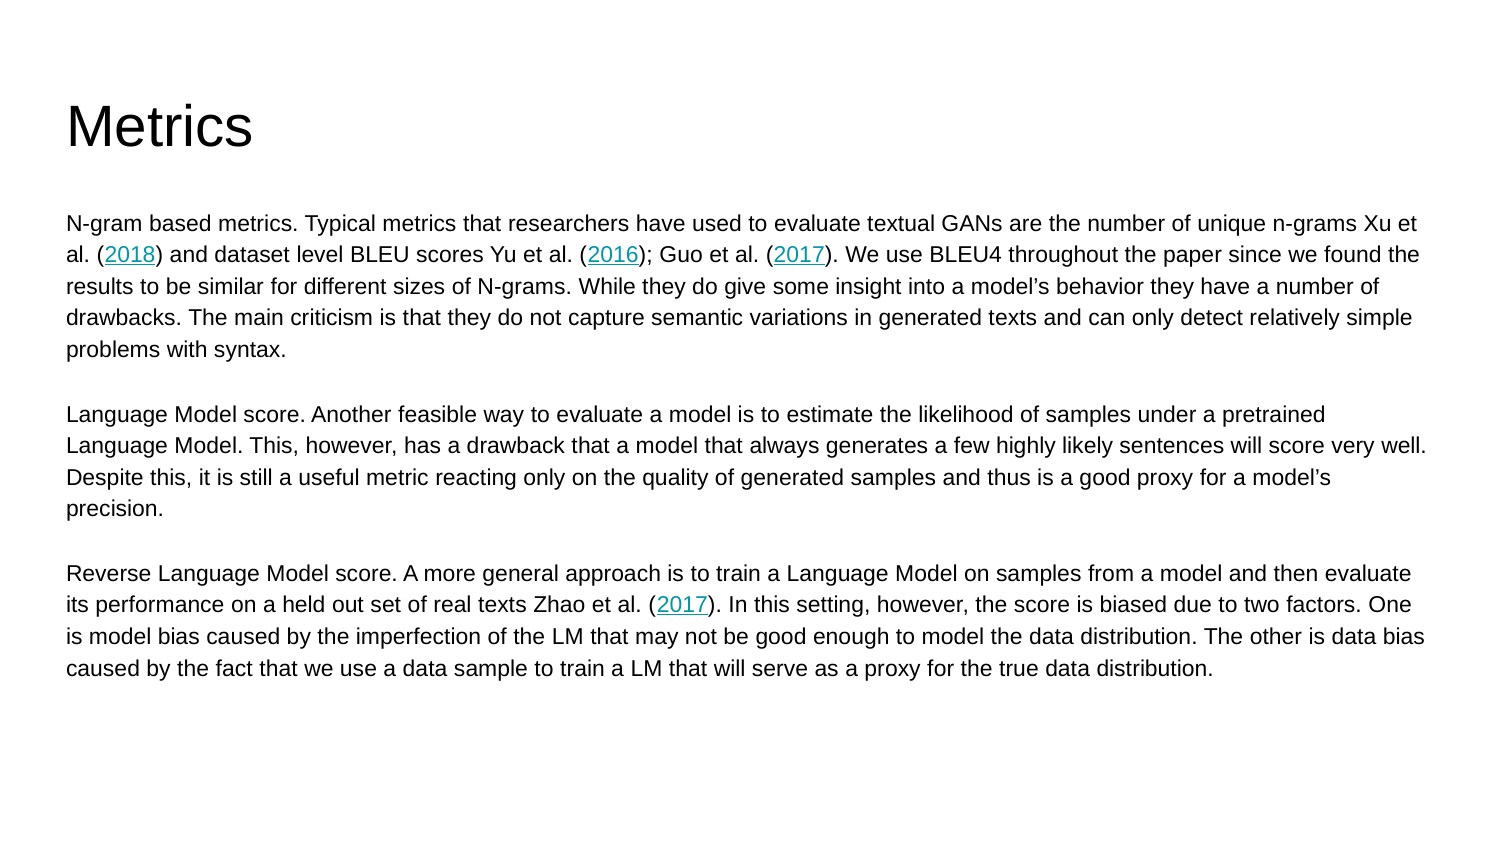

# Metrics
N-gram based metrics. Typical metrics that researchers have used to evaluate textual GANs are the number of unique n-grams Xu et al. (2018) and dataset level BLEU scores Yu et al. (2016); Guo et al. (2017). We use BLEU4 throughout the paper since we found the results to be similar for different sizes of N-grams. While they do give some insight into a model’s behavior they have a number of drawbacks. The main criticism is that they do not capture semantic variations in generated texts and can only detect relatively simple problems with syntax.
Language Model score. Another feasible way to evaluate a model is to estimate the likelihood of samples under a pretrained Language Model. This, however, has a drawback that a model that always generates a few highly likely sentences will score very well. Despite this, it is still a useful metric reacting only on the quality of generated samples and thus is a good proxy for a model’s precision.
Reverse Language Model score. A more general approach is to train a Language Model on samples from a model and then evaluate its performance on a held out set of real texts Zhao et al. (2017). In this setting, however, the score is biased due to two factors. One is model bias caused by the imperfection of the LM that may not be good enough to model the data distribution. The other is data bias caused by the fact that we use a data sample to train a LM that will serve as a proxy for the true data distribution.